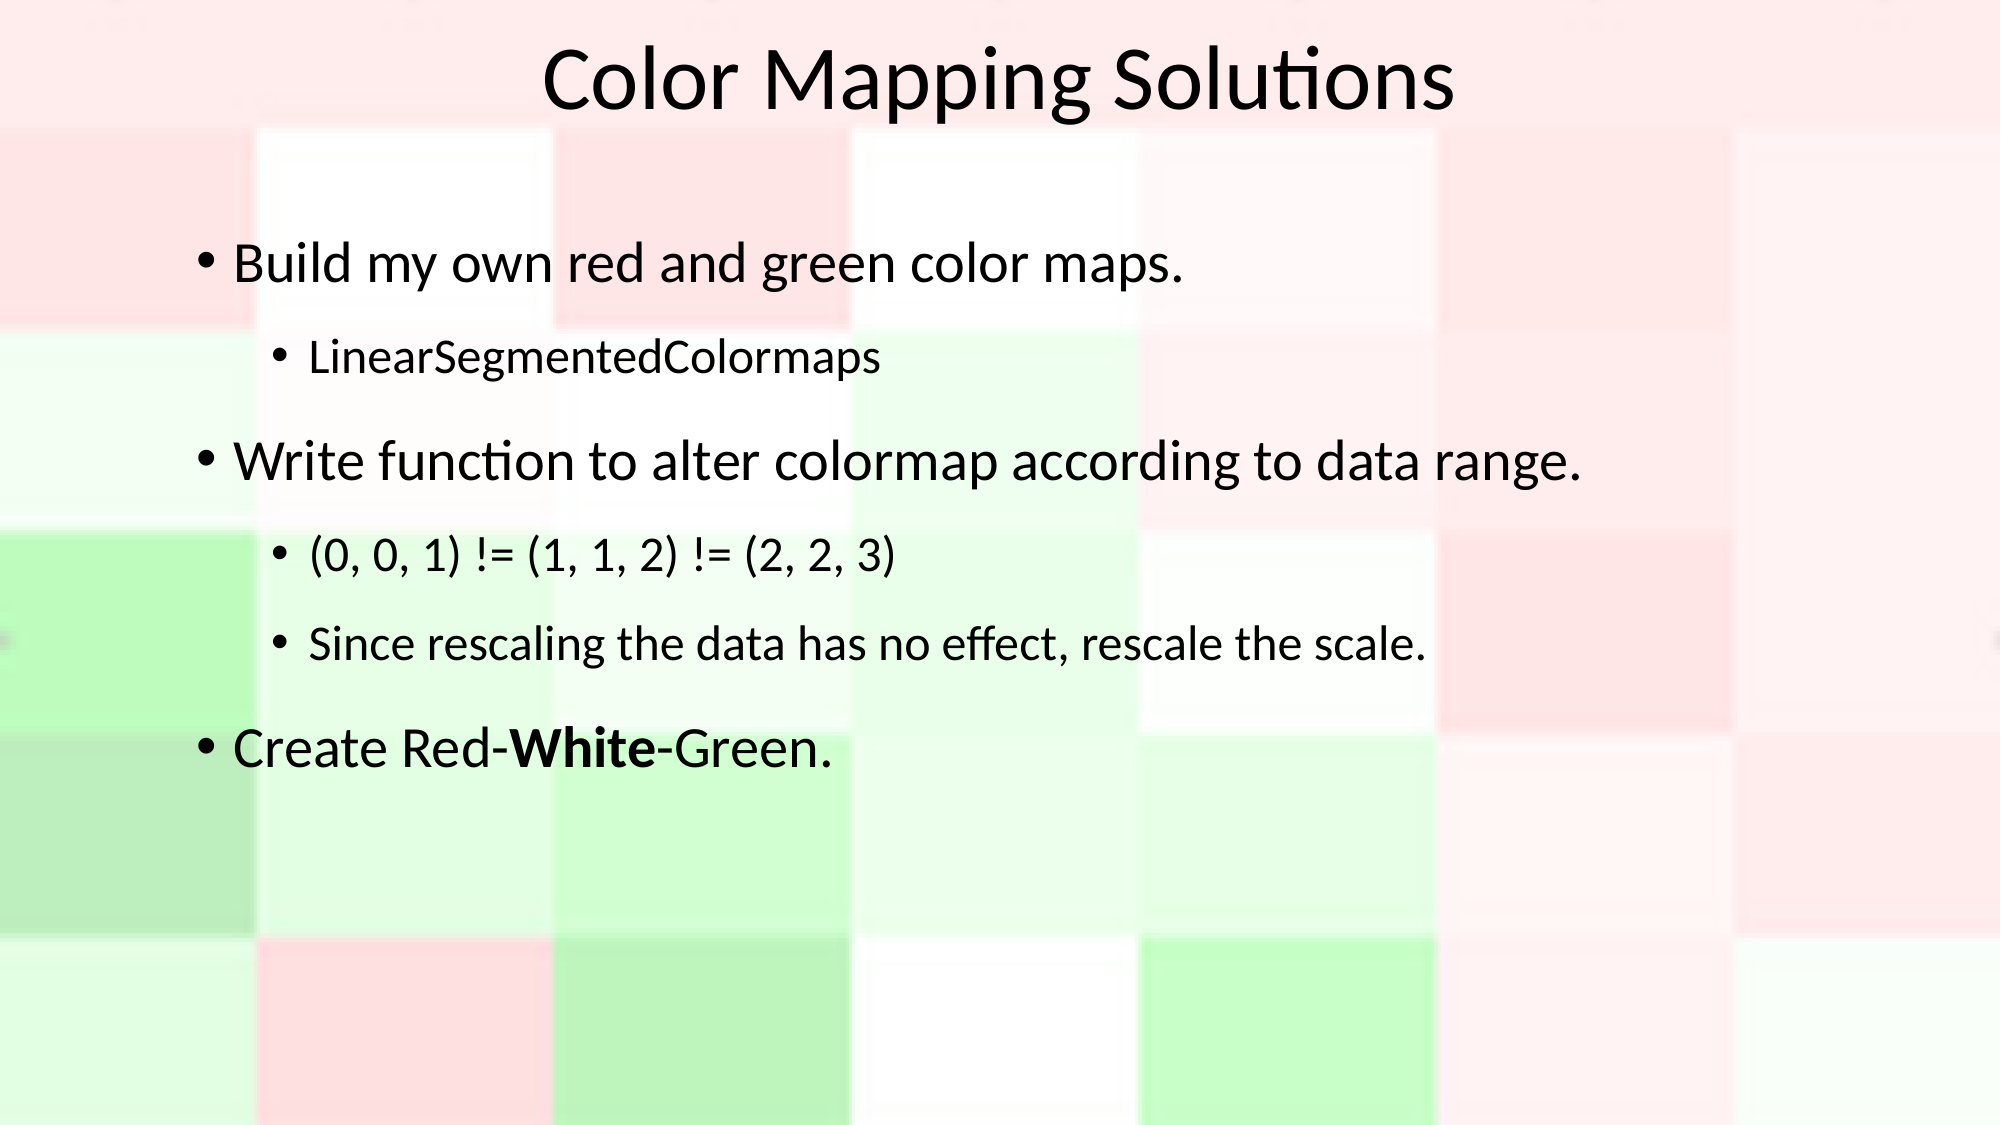

# Color Mapping Solutions
Build my own red and green color maps.
LinearSegmentedColormaps
Write function to alter colormap according to data range.
(0, 0, 1) != (1, 1, 2) != (2, 2, 3)
Since rescaling the data has no effect, rescale the scale.
Create Red-White-Green.